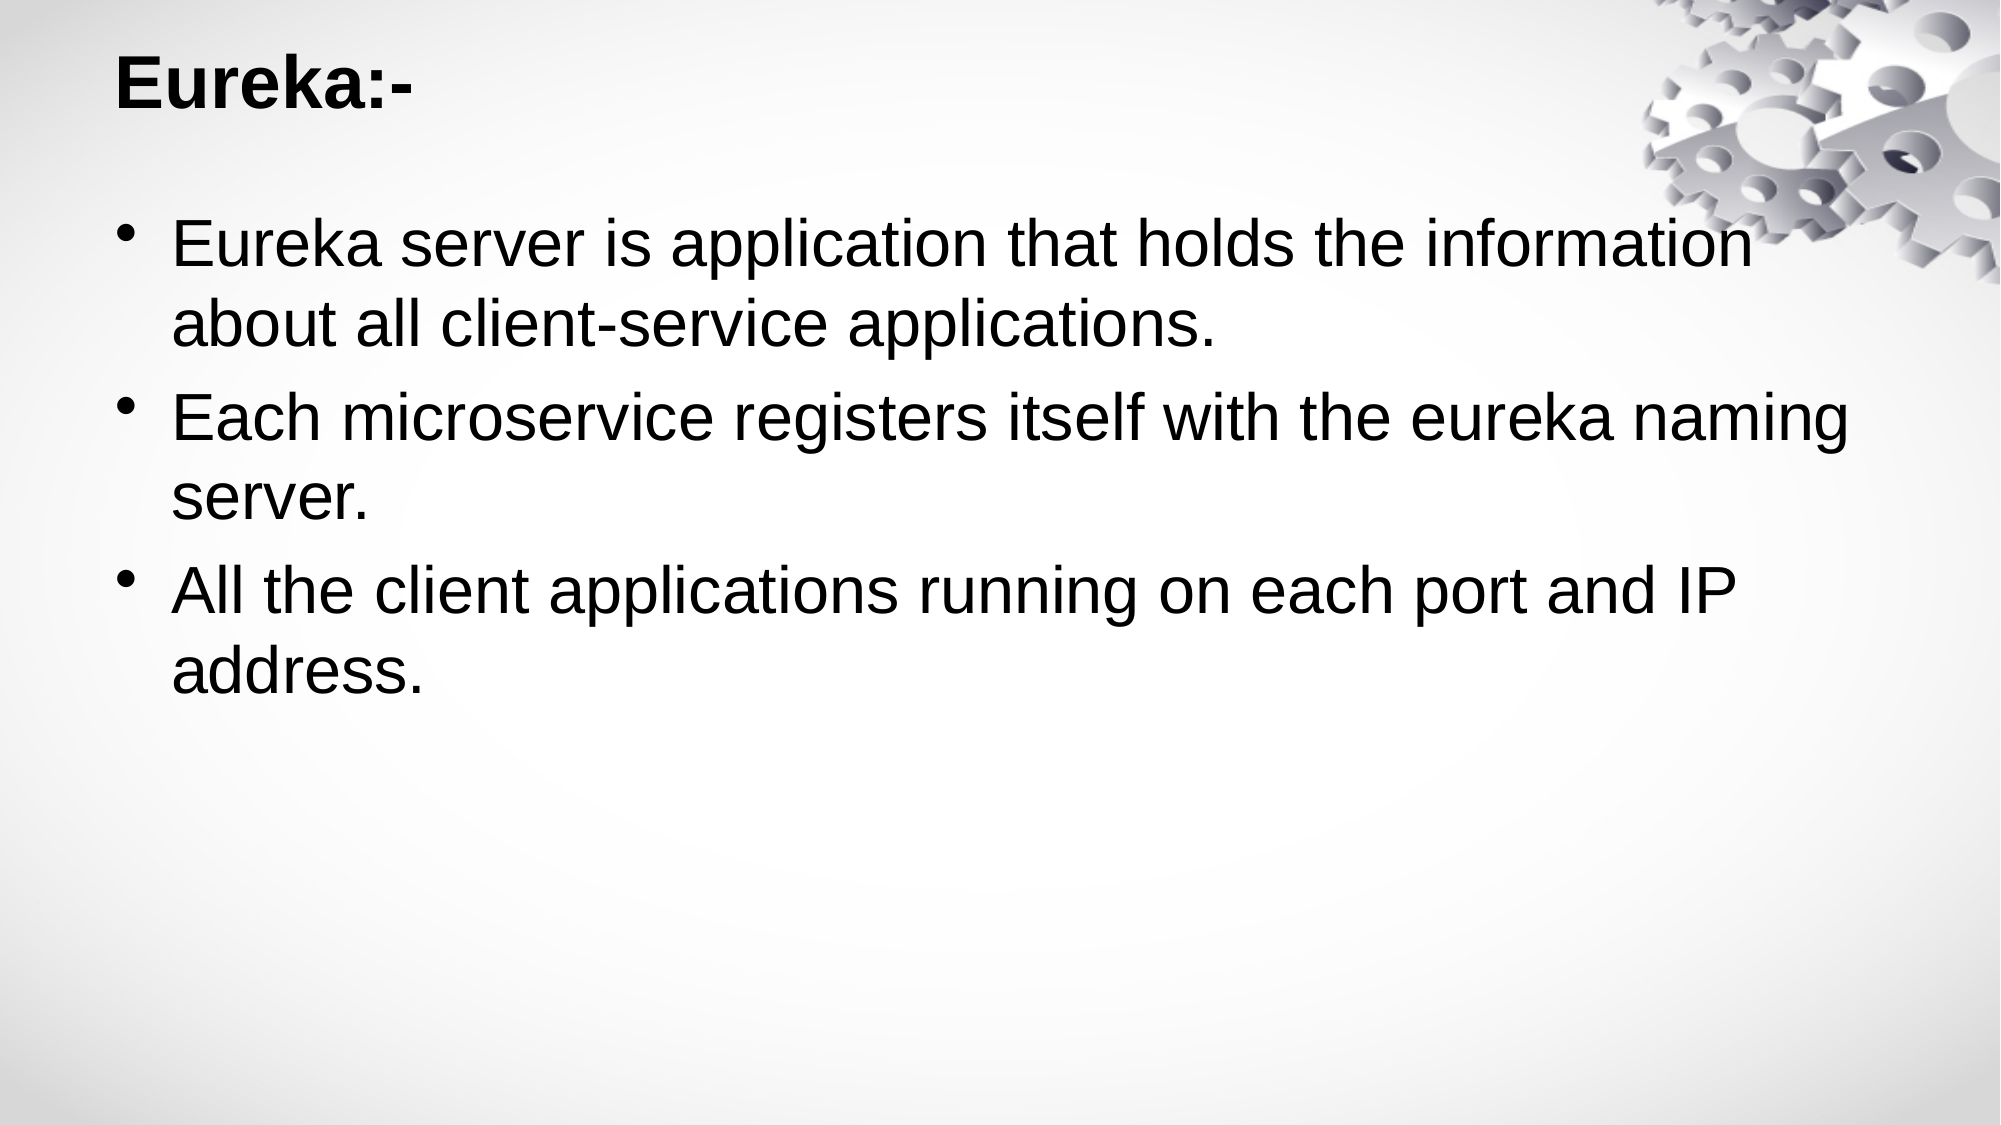

# Eureka:-
Eureka server is application that holds the information about all client-service applications.
Each microservice registers itself with the eureka naming server.
All the client applications running on each port and IP address.